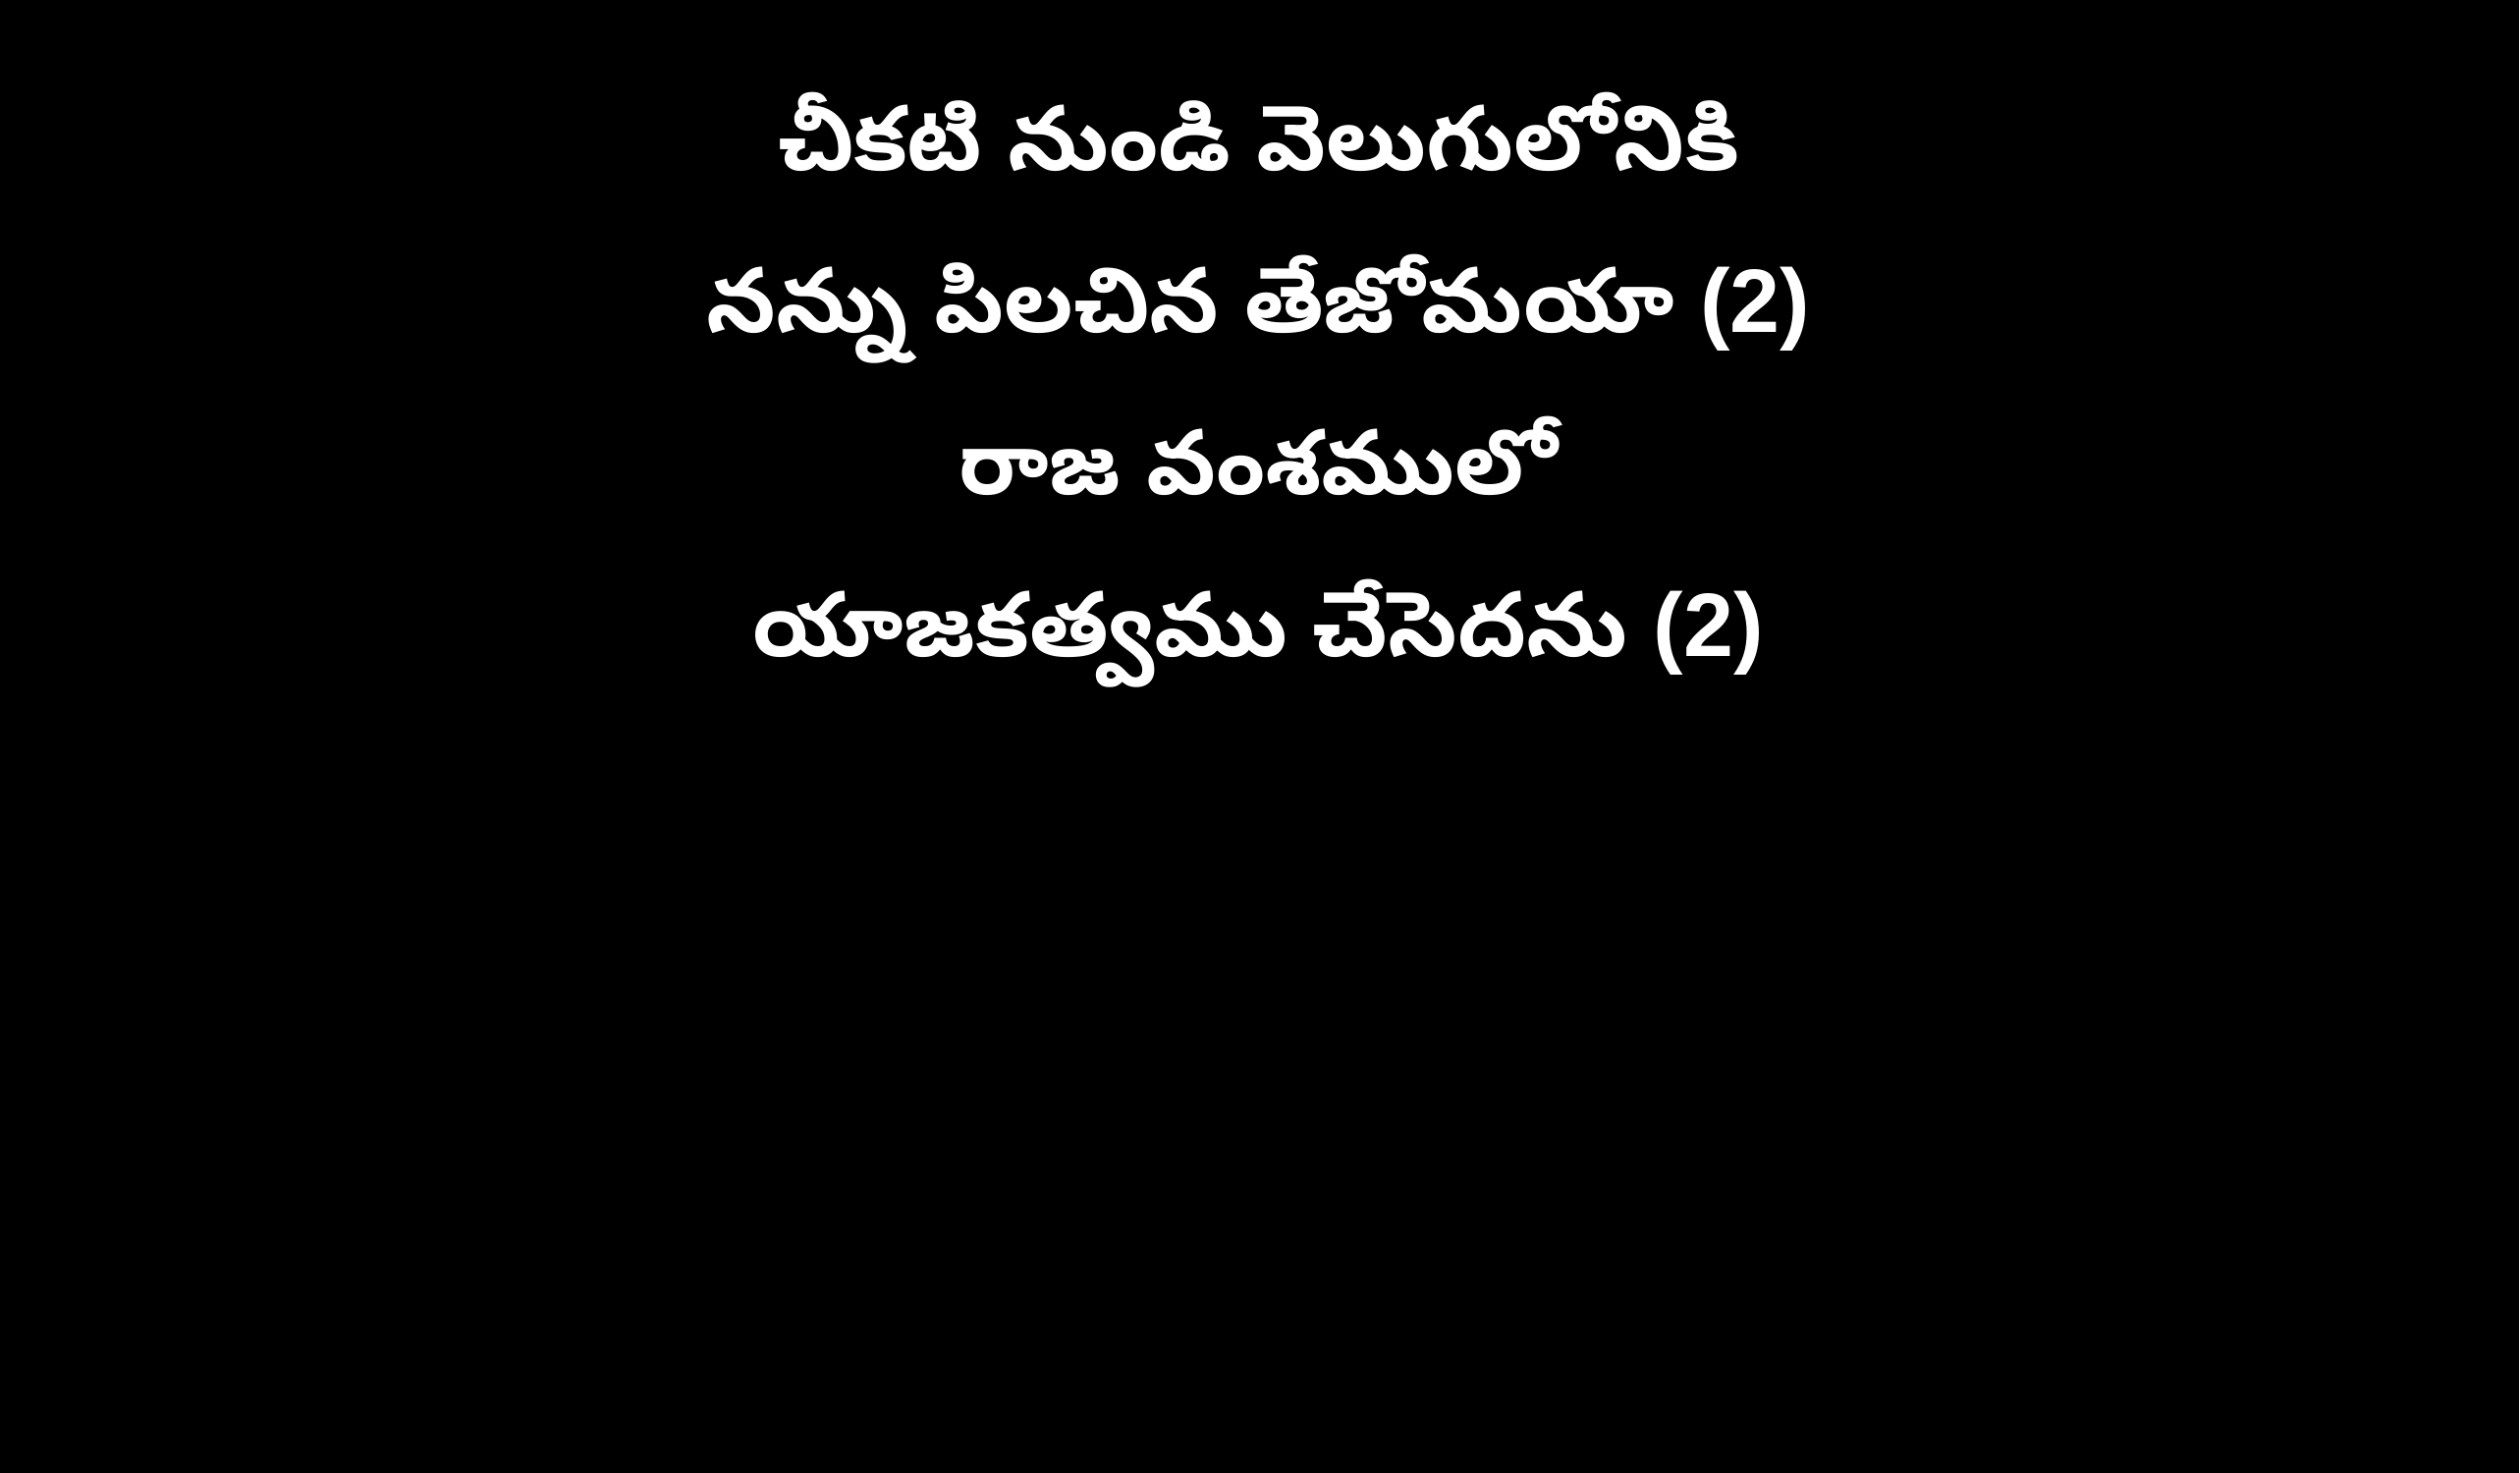

చీకటి నుండి వెలుగులోనికి
నన్ను పిలచిన తేజోమయా (2)
రాజ వంశములో
యాజకత్వము చేసెదను (2)